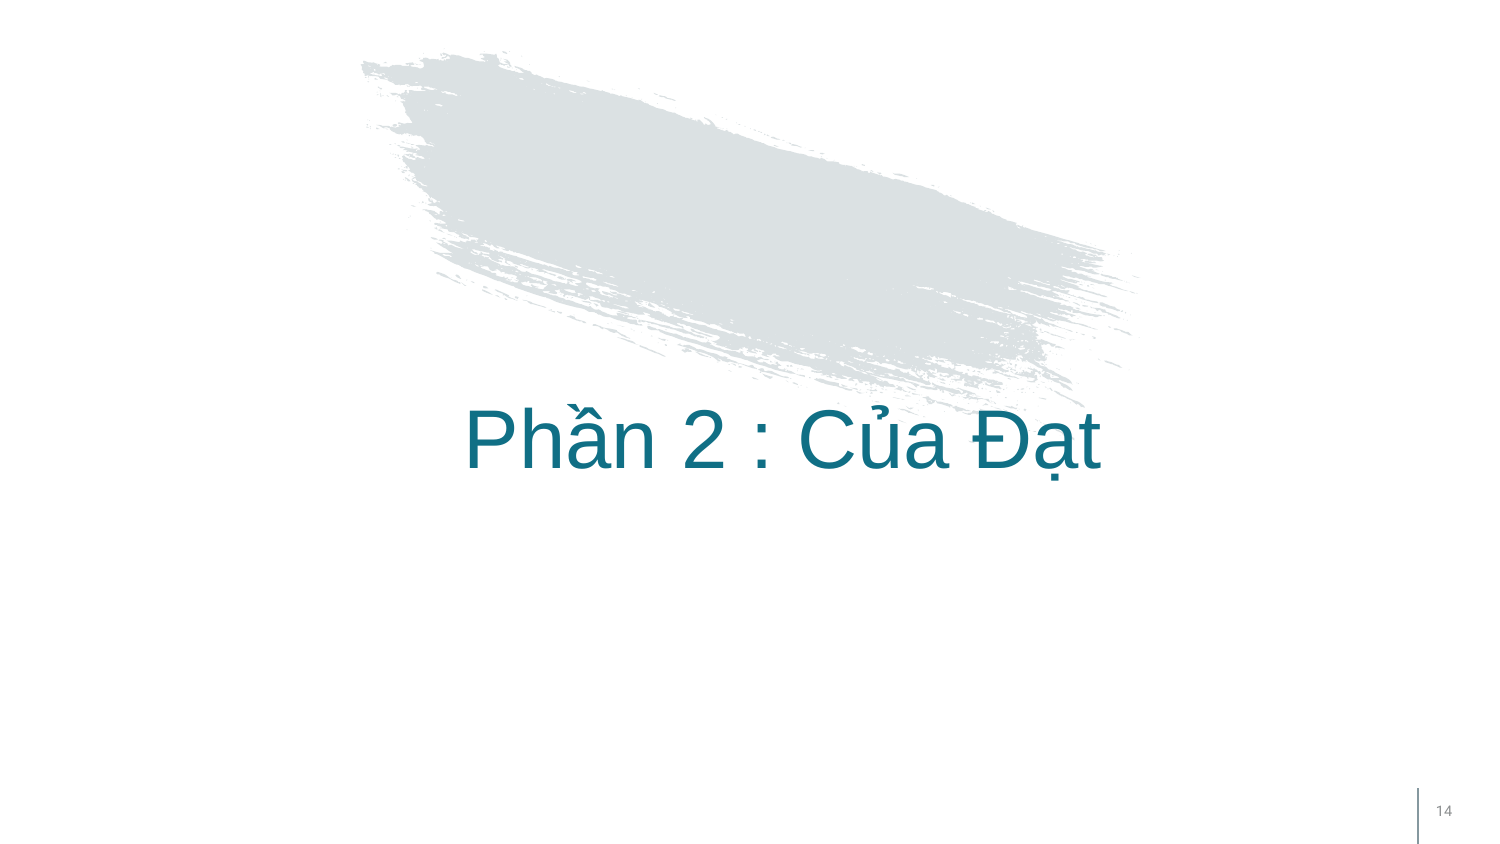

# Phần 2 : Của Đạt
14